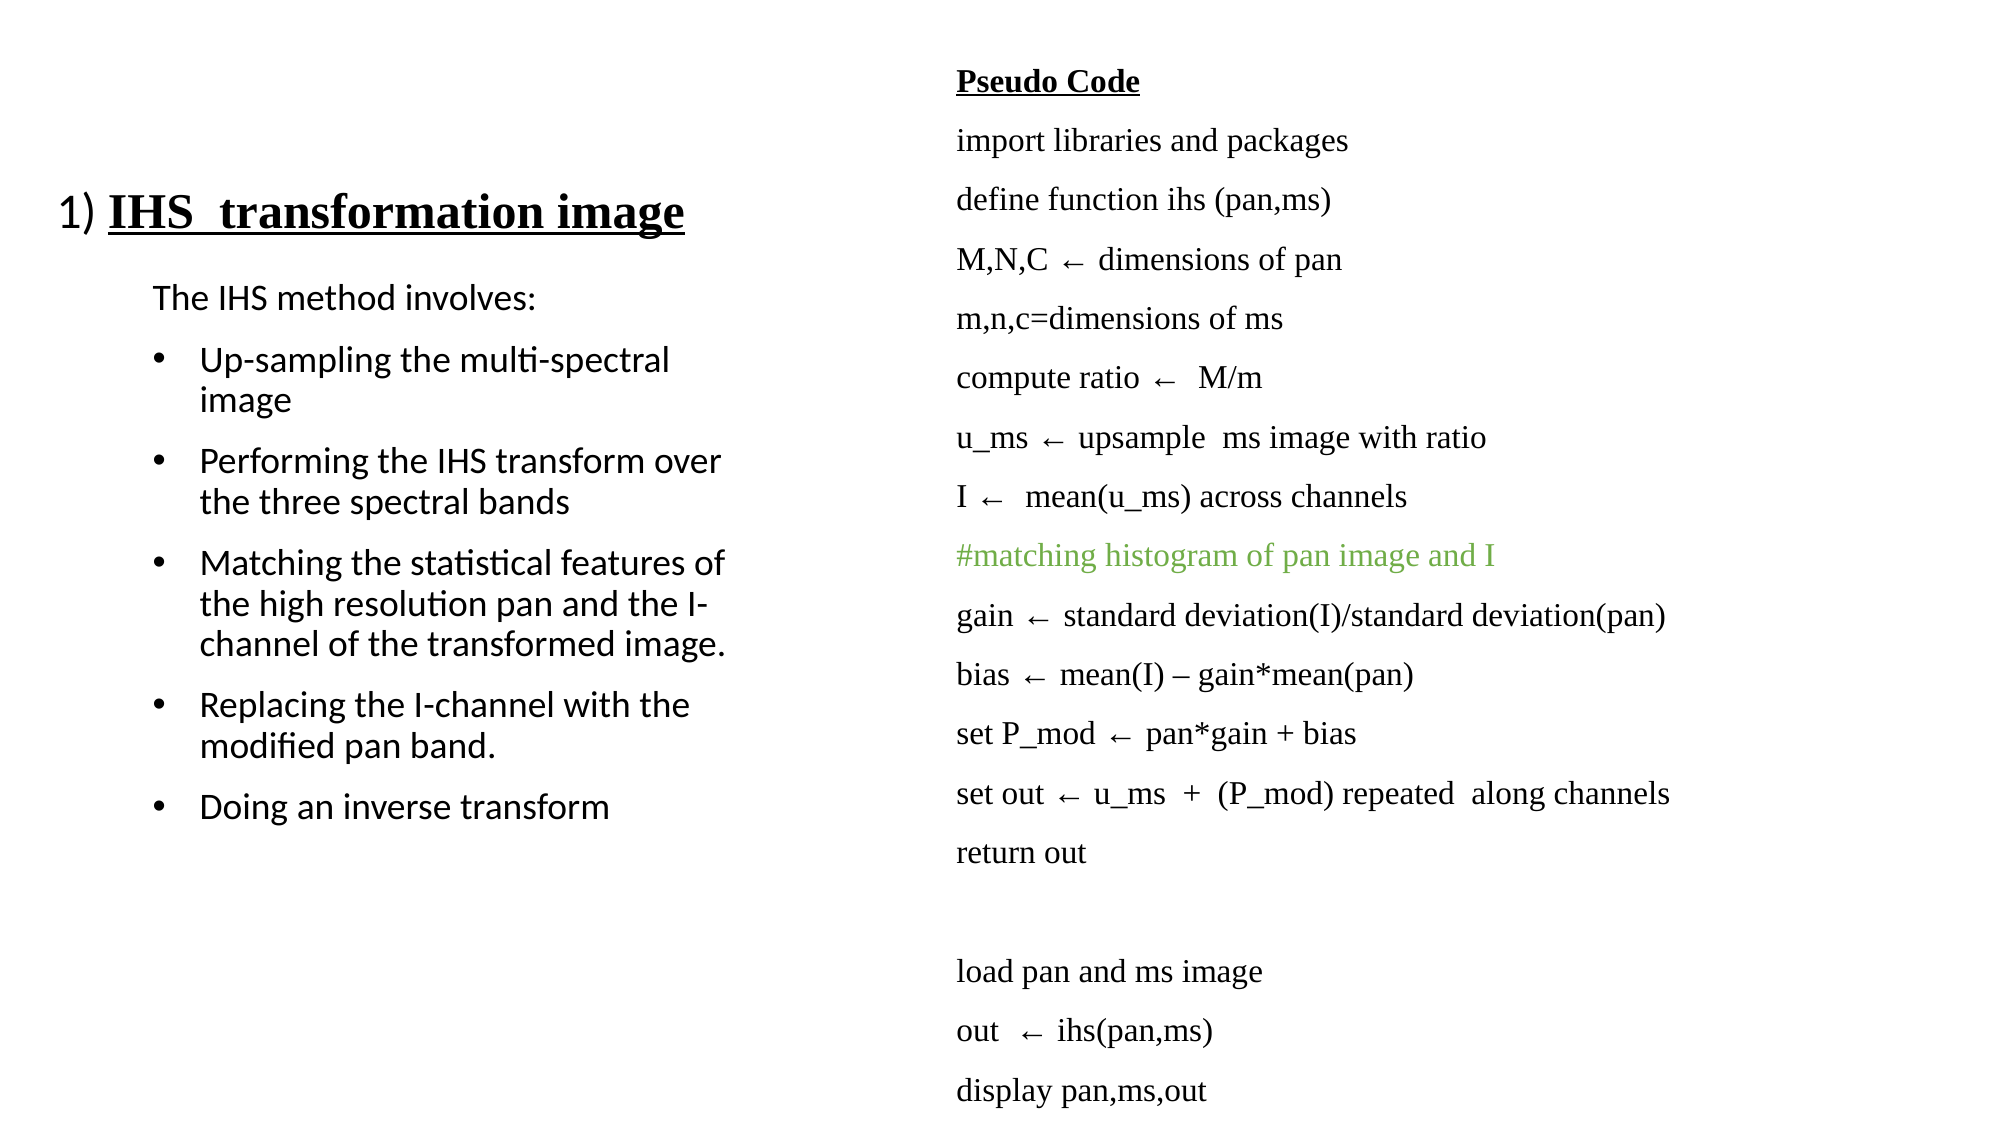

Pseudo Code
import libraries and packages
define function ihs (pan,ms)
M,N,C ← dimensions of pan
m,n,c=dimensions of ms
compute ratio ←  M/m
u_ms ← upsample  ms image with ratio
I ←  mean(u_ms) across channels
#matching histogram of pan image and I
gain ← standard deviation(I)/standard deviation(pan)
bias ← mean(I) – gain*mean(pan)
set P_mod ← pan*gain + bias
set out ← u_ms  +  (P_mod) repeated  along channels
return out

load pan and ms image
out  ← ihs(pan,ms)
display pan,ms,out
# 1) IHS  transformation image
The IHS method involves:
Up-sampling the multi-spectral image
Performing the IHS transform over the three spectral bands
Matching the statistical features of the high resolution pan and the I-channel of the transformed image.
Replacing the I-channel with the modified pan band.
Doing an inverse transform